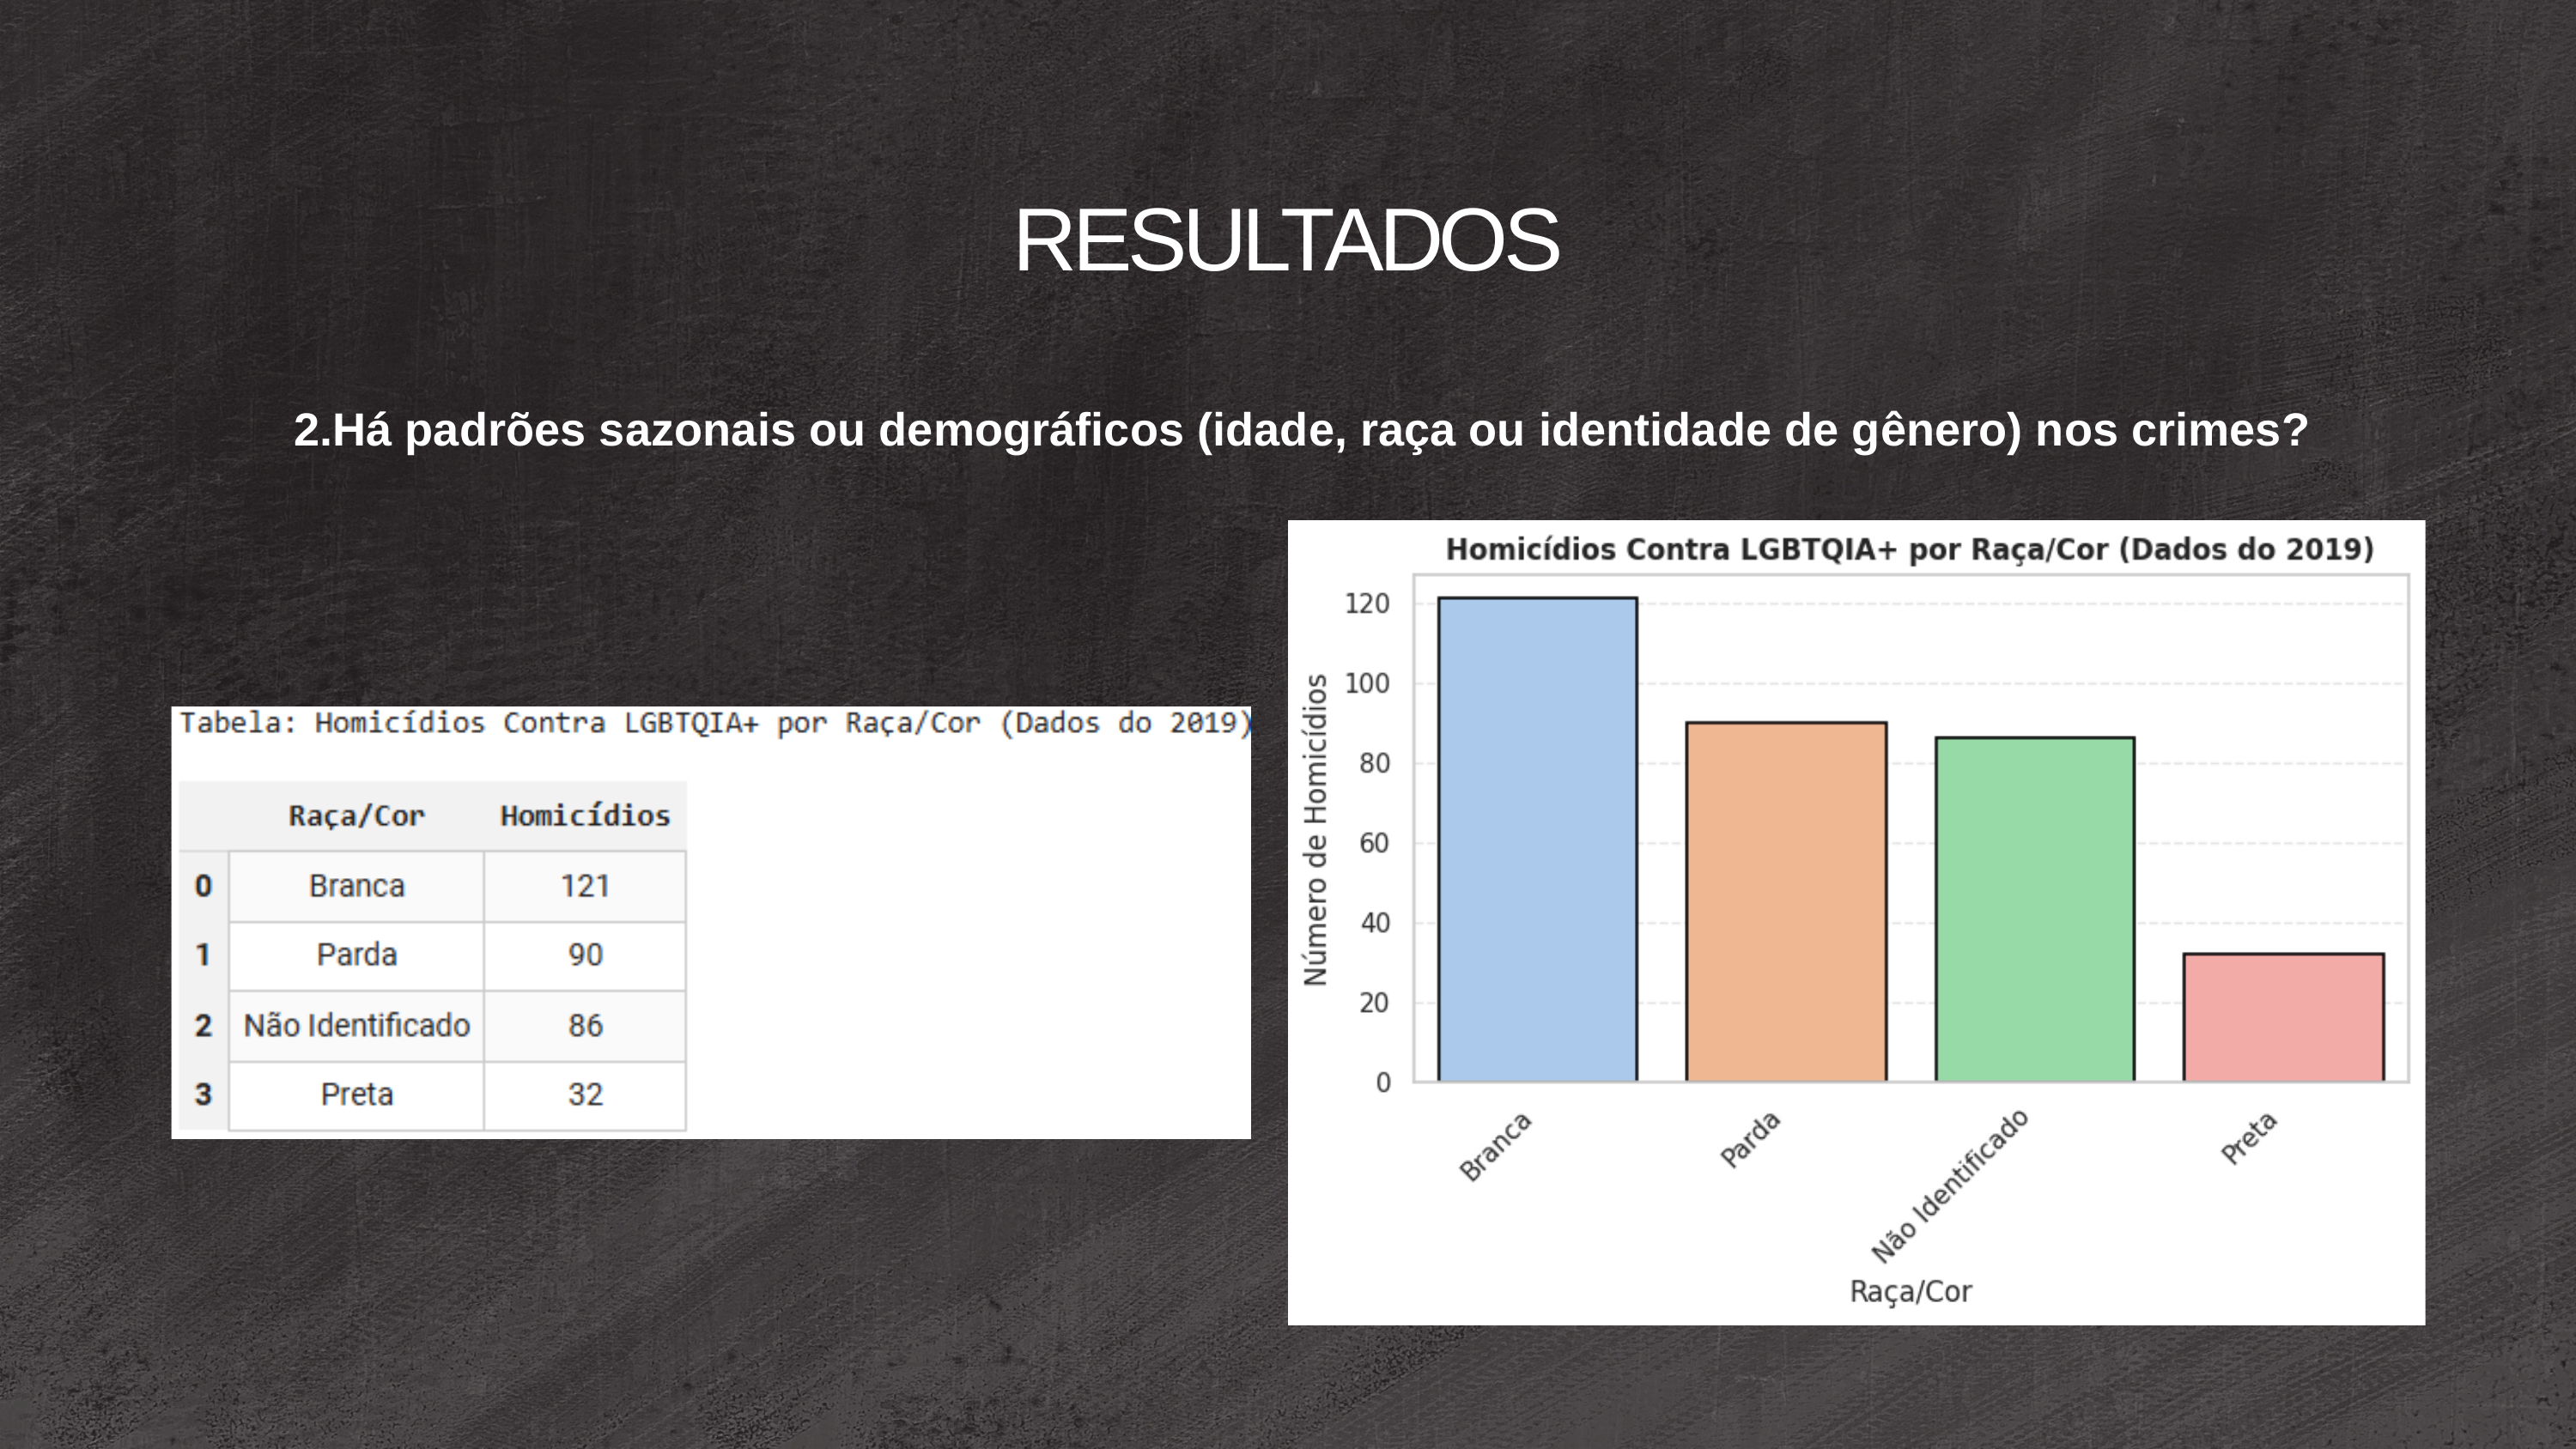

RESULTADOS
   2.Há padrões sazonais ou demográficos (idade, raça ou identidade de gênero) nos crimes?